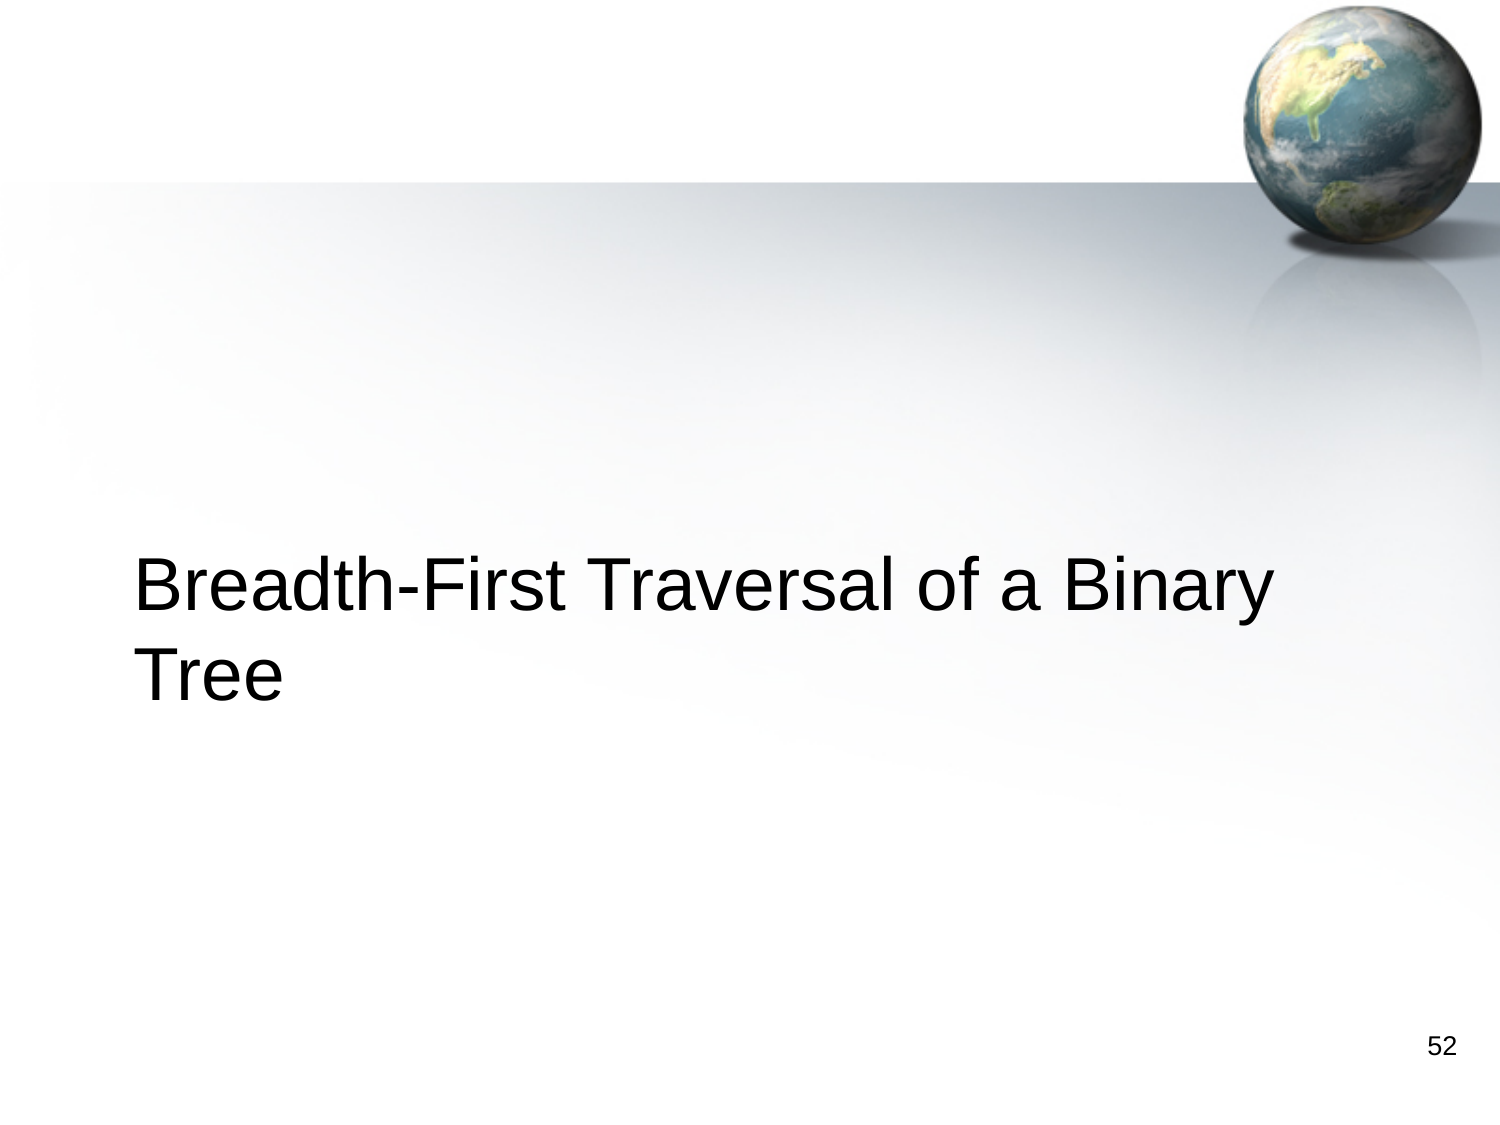

Breadth-First Traversal of a Binary Tree
#
52